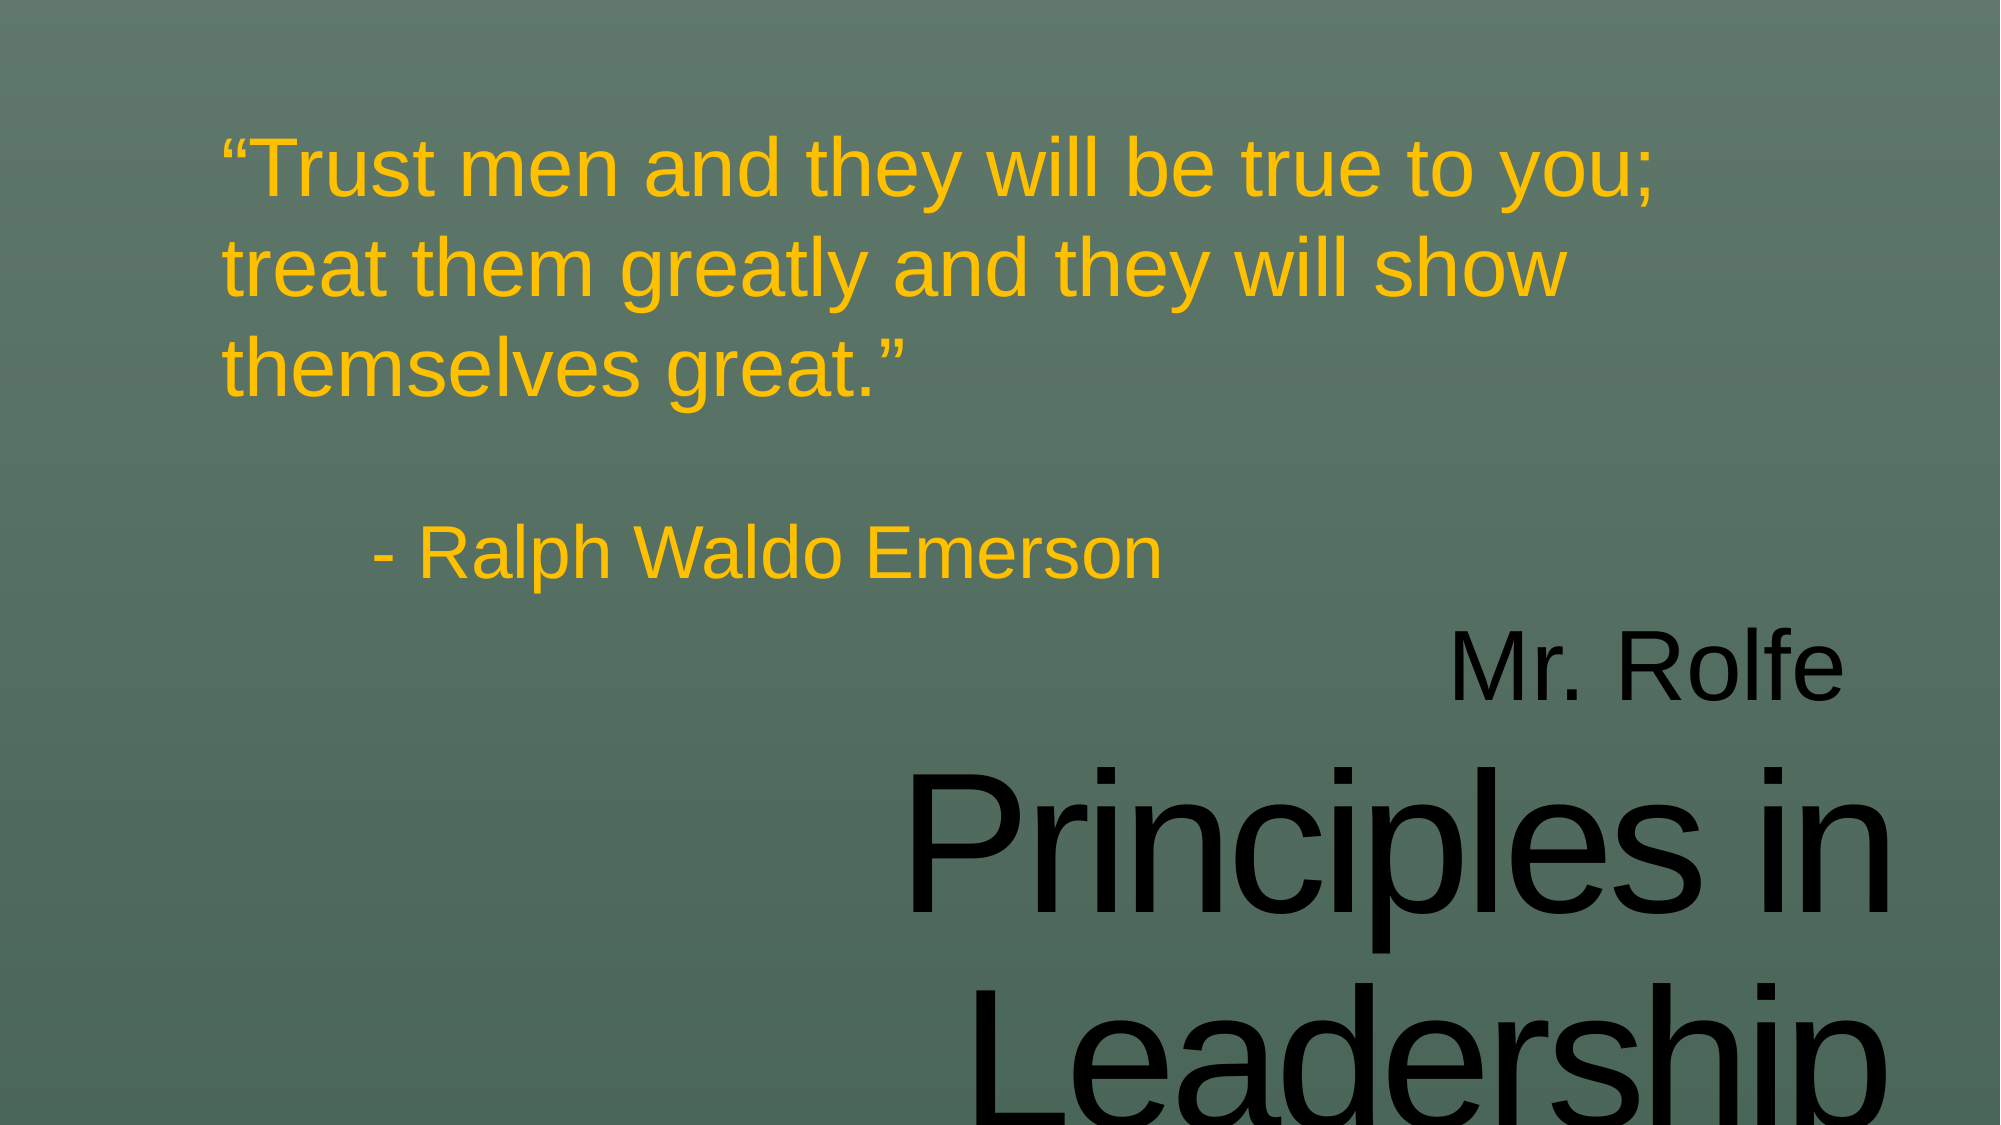

“Trust men and they will be true to you; treat them greatly and they will show themselves great.”
											- Ralph Waldo Emerson
Mr. Rolfe
# Principles in Leadership